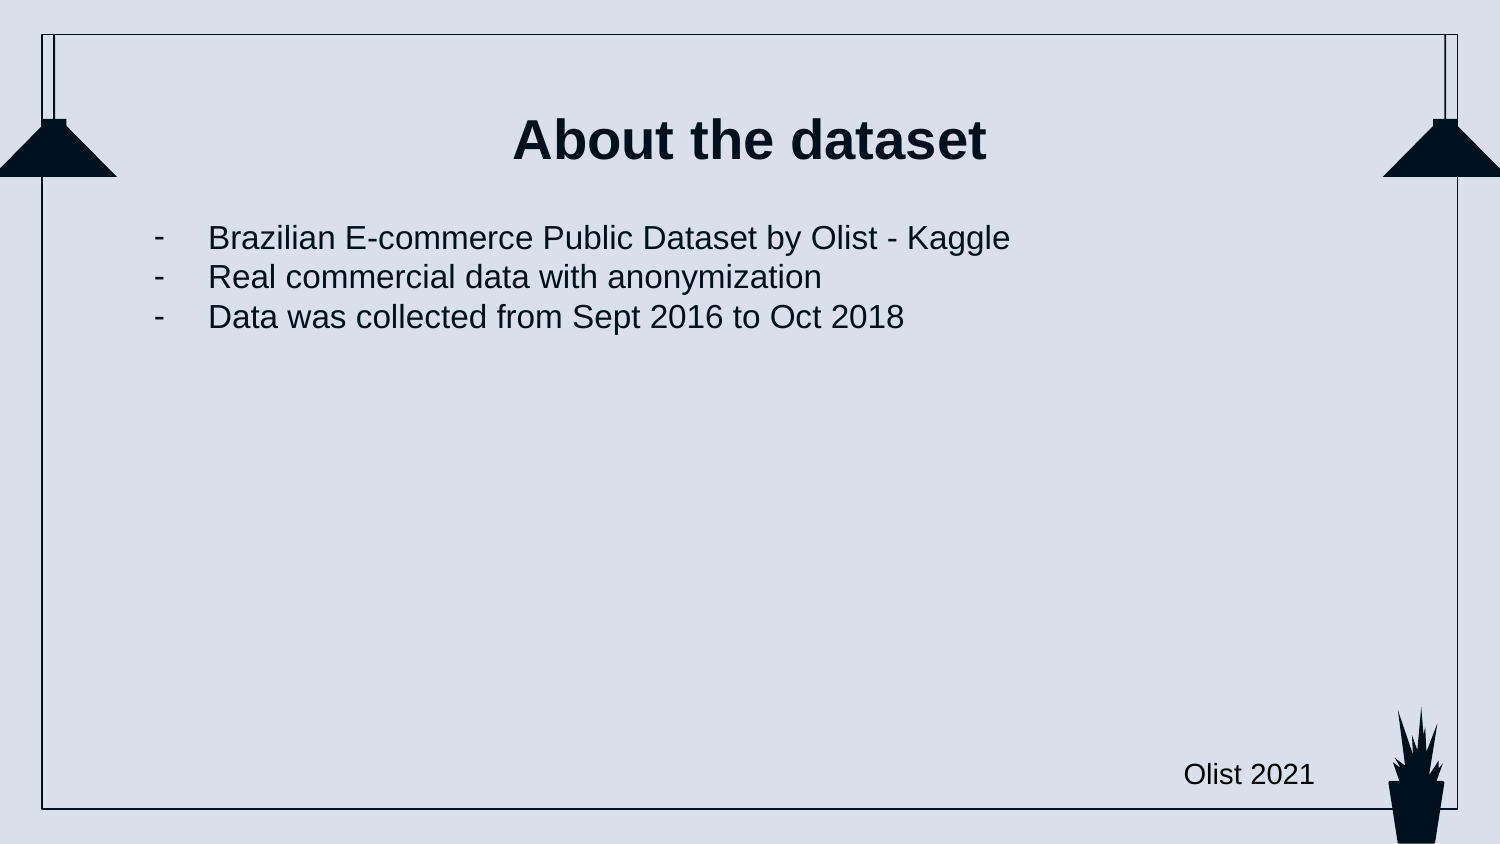

# About the dataset
Brazilian E-commerce Public Dataset by Olist - Kaggle
Real commercial data with anonymization
Data was collected from Sept 2016 to Oct 2018
Olist 2021